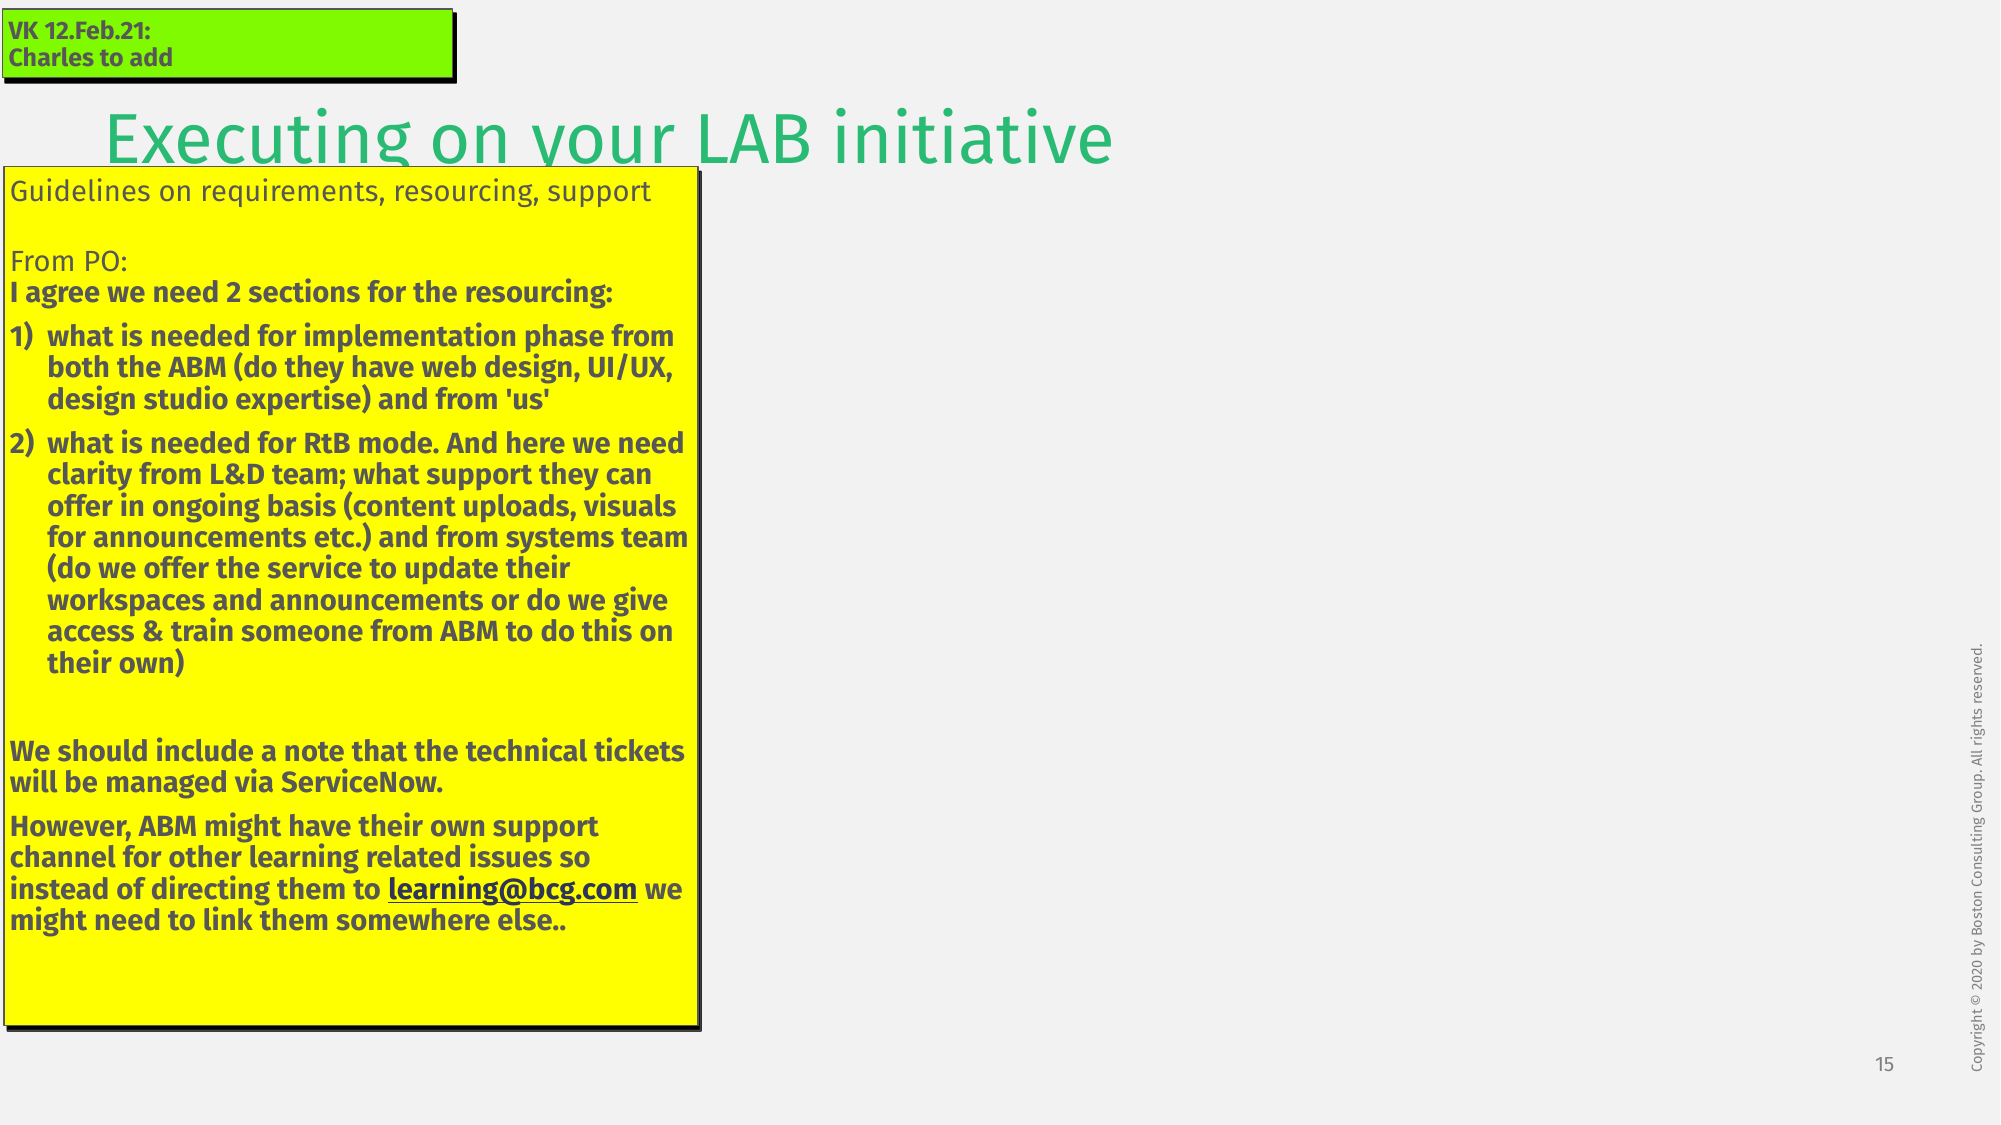

VK 12.Feb.21:
Charles to add
# Executing on your LAB initiative
Guidelines on requirements, resourcing, support

From PO:
I agree we need 2 sections for the resourcing:
what is needed for implementation phase from both the ABM (do they have web design, UI/UX, design studio expertise) and from 'us'
what is needed for RtB mode. And here we need clarity from L&D team; what support they can offer in ongoing basis (content uploads, visuals for announcements etc.) and from systems team (do we offer the service to update their workspaces and announcements or do we give access & train someone from ABM to do this on their own)

We should include a note that the technical tickets will be managed via ServiceNow.
However, ABM might have their own support channel for other learning related issues so instead of directing them to learning@bcg.com we might need to link them somewhere else..